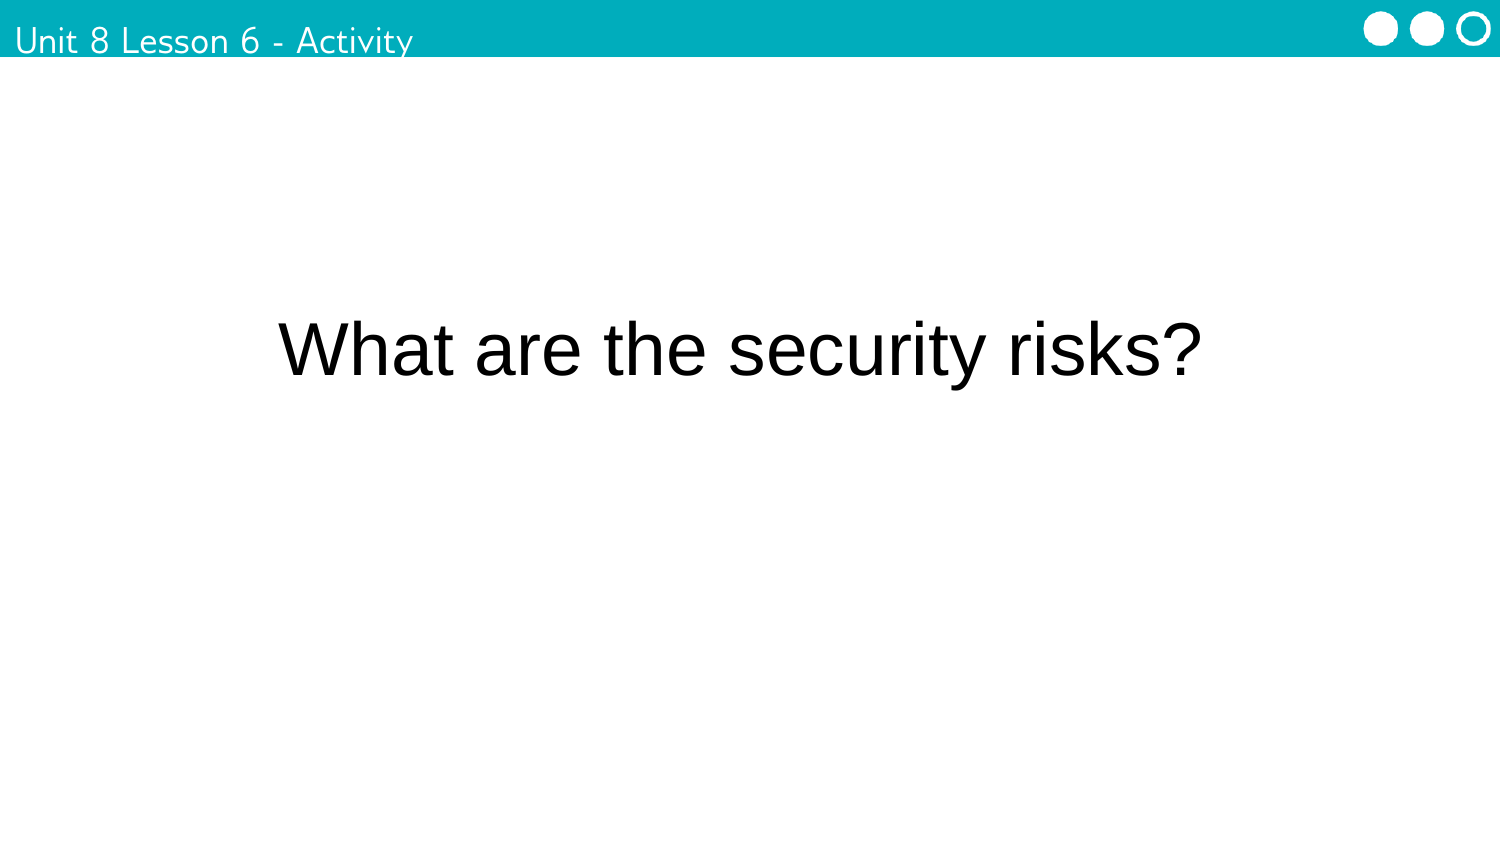

Unit 8 Lesson 6 - Activity
Prompt:

What are the security risks?